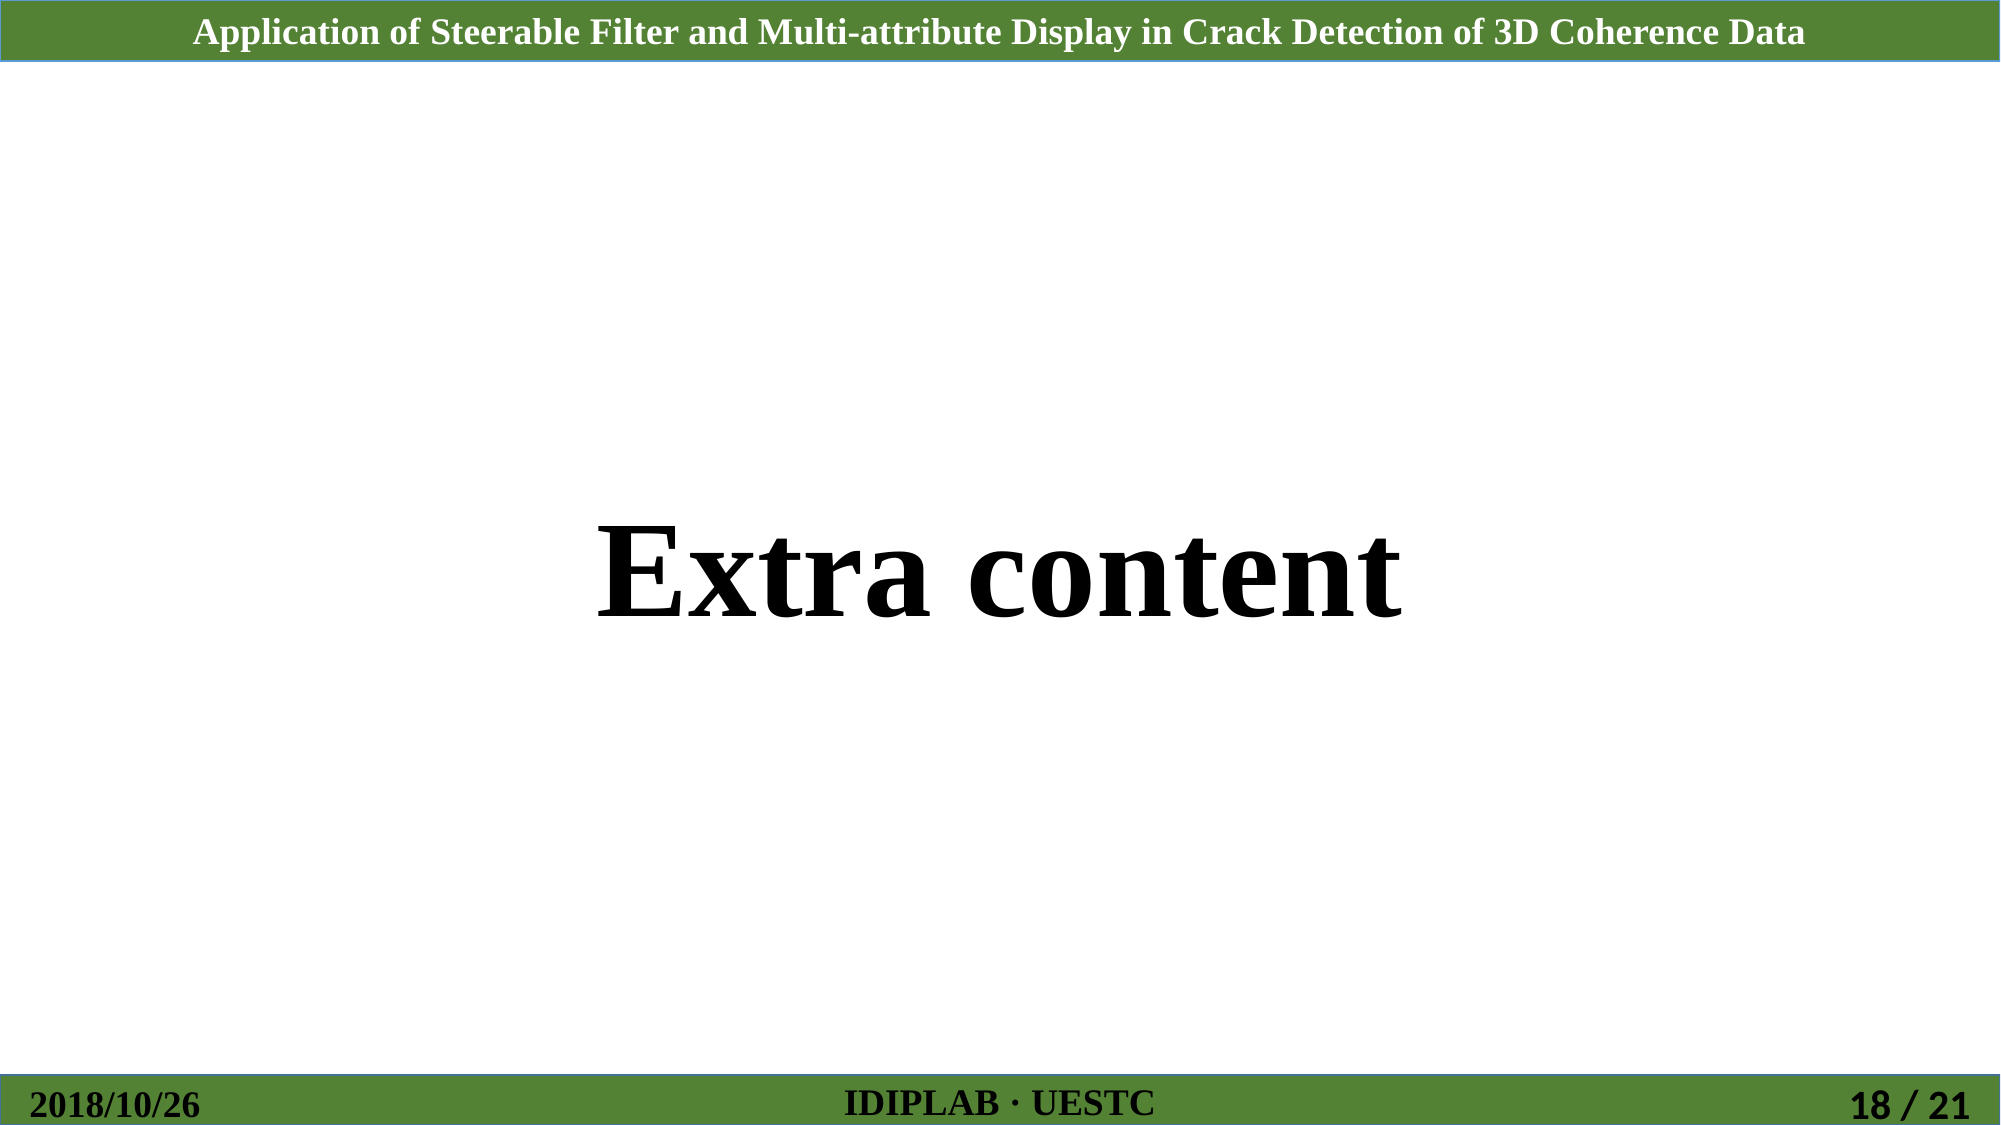

Extra content
IDIPLAB · UESTC
2018/10/26
18 / 21